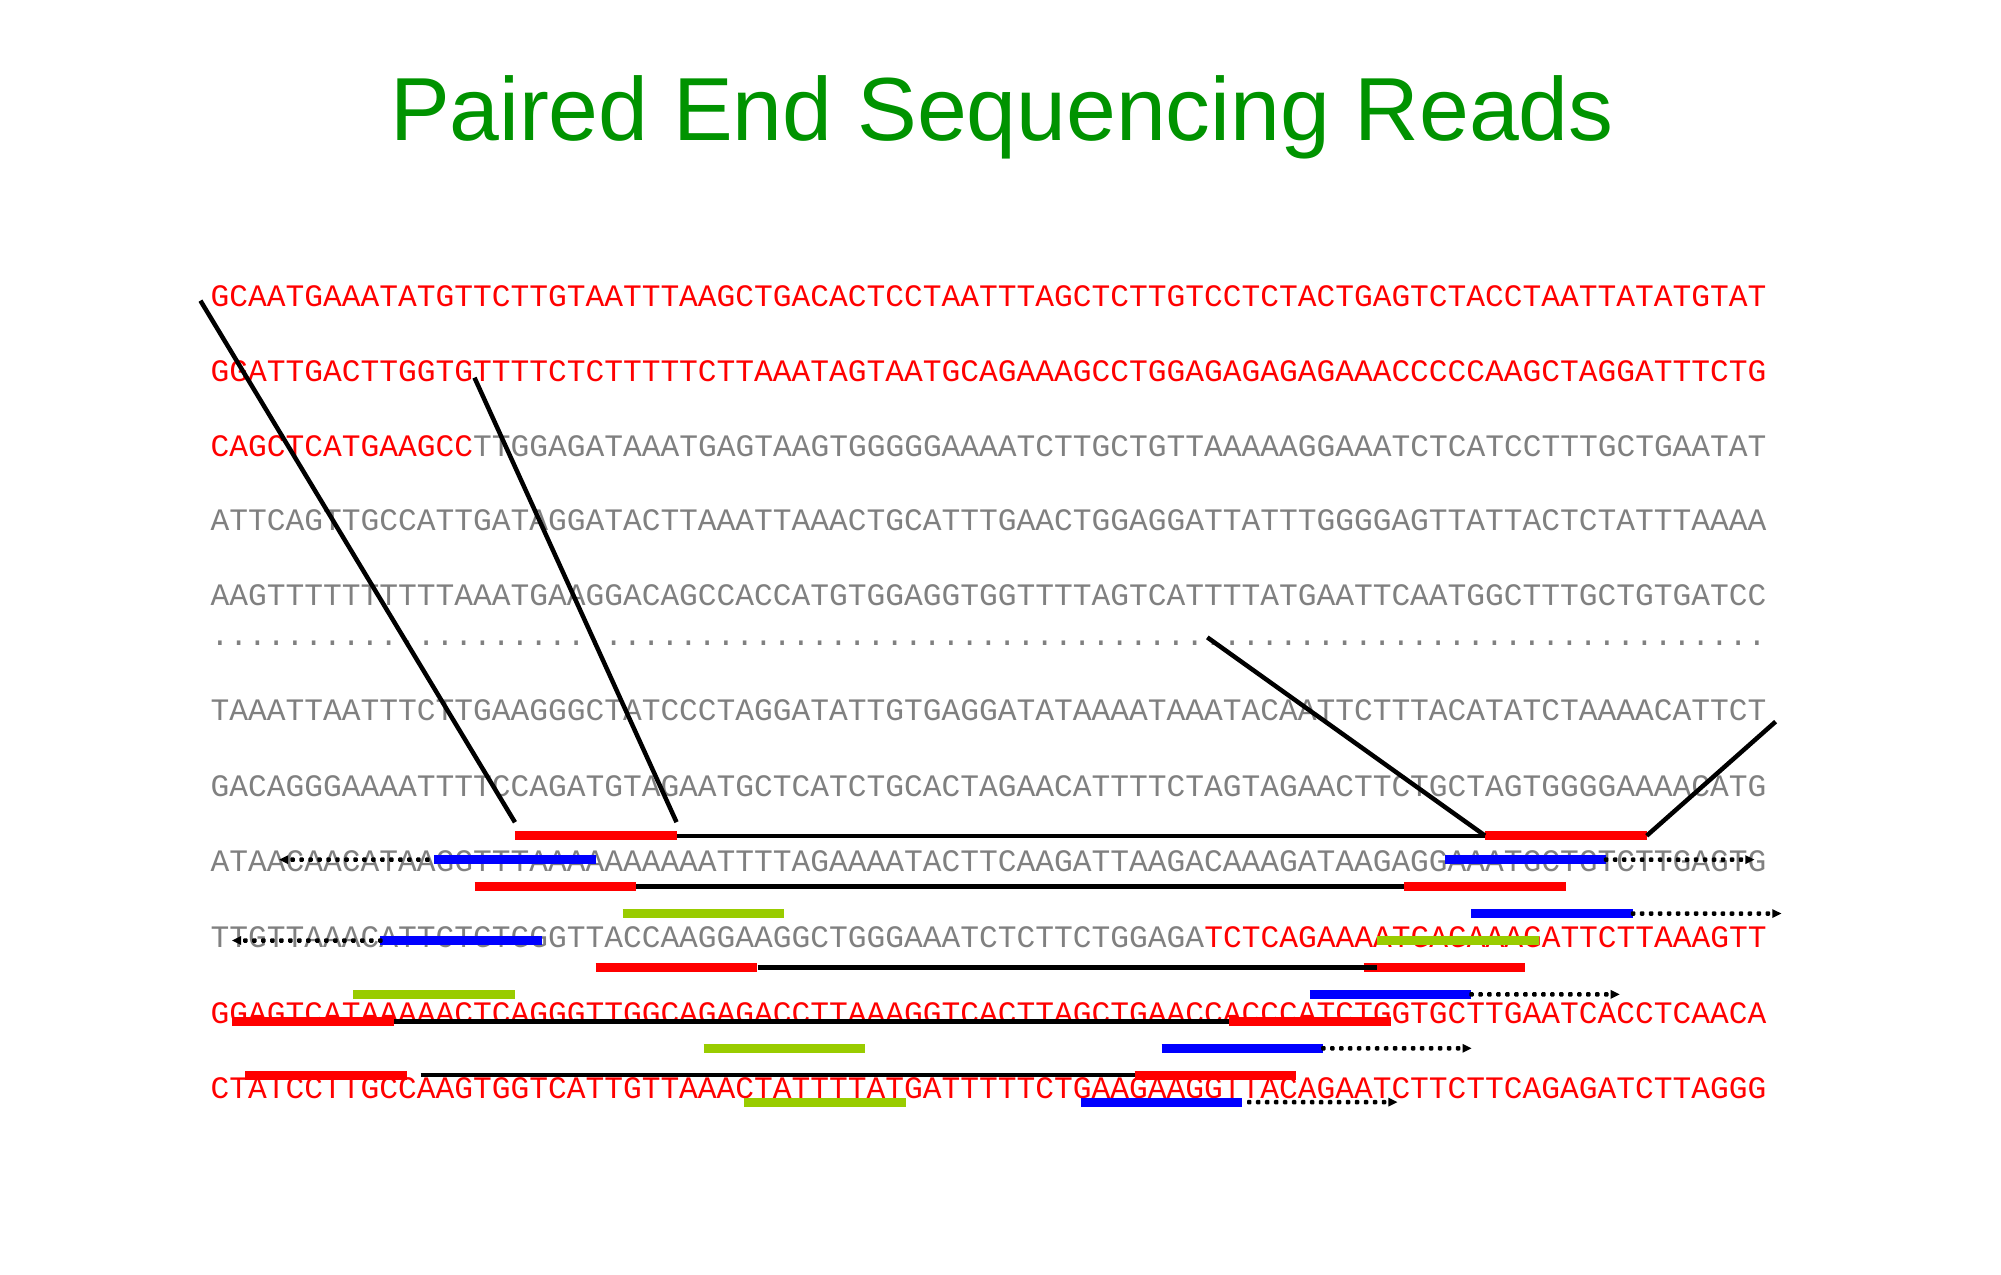

# Paired End Sequencing Reads
GCAATGAAATATGTTCTTGTAATTTAAGCTGACACTCCTAATTTAGCTCTTGTCCTCTACTGAGTCTACCTAATTATATGTAT  GGATTGACTTGGTGTTTTCTCTTTTTCTTAAATAGTAATGCAGAAAGCCTGGAGAGAGAGAAACCCCCAAGCTAGGATTTCTG  CAGCTCATGAAGCCTTGGAGATAAATGAGTAAGTGGGGGAAAATCTTGCTGTTAAAAAGGAAATCTCATCCTTTGCTGAATAT  ATTCAGTTGCCATTGATAGGATACTTAAATTAAACTGCATTTGAACTGGAGGATTATTTGGGGAGTTATTACTCTATTTAAAA  AAGTTTTTTTTTTAAATGAAGGACAGCCACCATGTGGAGGTGGTTTTAGTCATTTTATGAATTCAATGGCTTTGCTGTGATCC
...................................................................................  TAAATTAATTTCTTGAAGGGCTATCCCTAGGATATTGTGAGGATATAAAATAAATACAATTCTTTACATATCTAAAACATTCT  GACAGGGAAAATTTTCCAGATGTAGAATGCTCATCTGCACTAGAACATTTTCTAGTAGAACTTCTGCTAGTGGGGAAAACATG  ATAACAACATAAGGTTTAAAAAAAAAATTTTAGAAAATACTTCAAGATTAAGACAAAGATAAGAGGAAATGCTGTCTTGAGTG  TTGTTAAACATTCTGTGGGTTACCAAGGAAGGCTGGGAAATCTCTTCTGGAGATCTCAGAAAATGAGAAAGATTCTTAAAGTT  GGAGTCATAAAAACTCAGGGTTGGCAGAGACCTTAAAGGTCACTTAGCTGAACCACCCATCTGGTGCTTGAATCACCTCAACA  CTATCCTTGCCAAGTGGTCATTGTTAAACTATTTTATGATTTTTCTGAAGAAGGTTACAGAATCTTCTTCAGAGATCTTAGGG